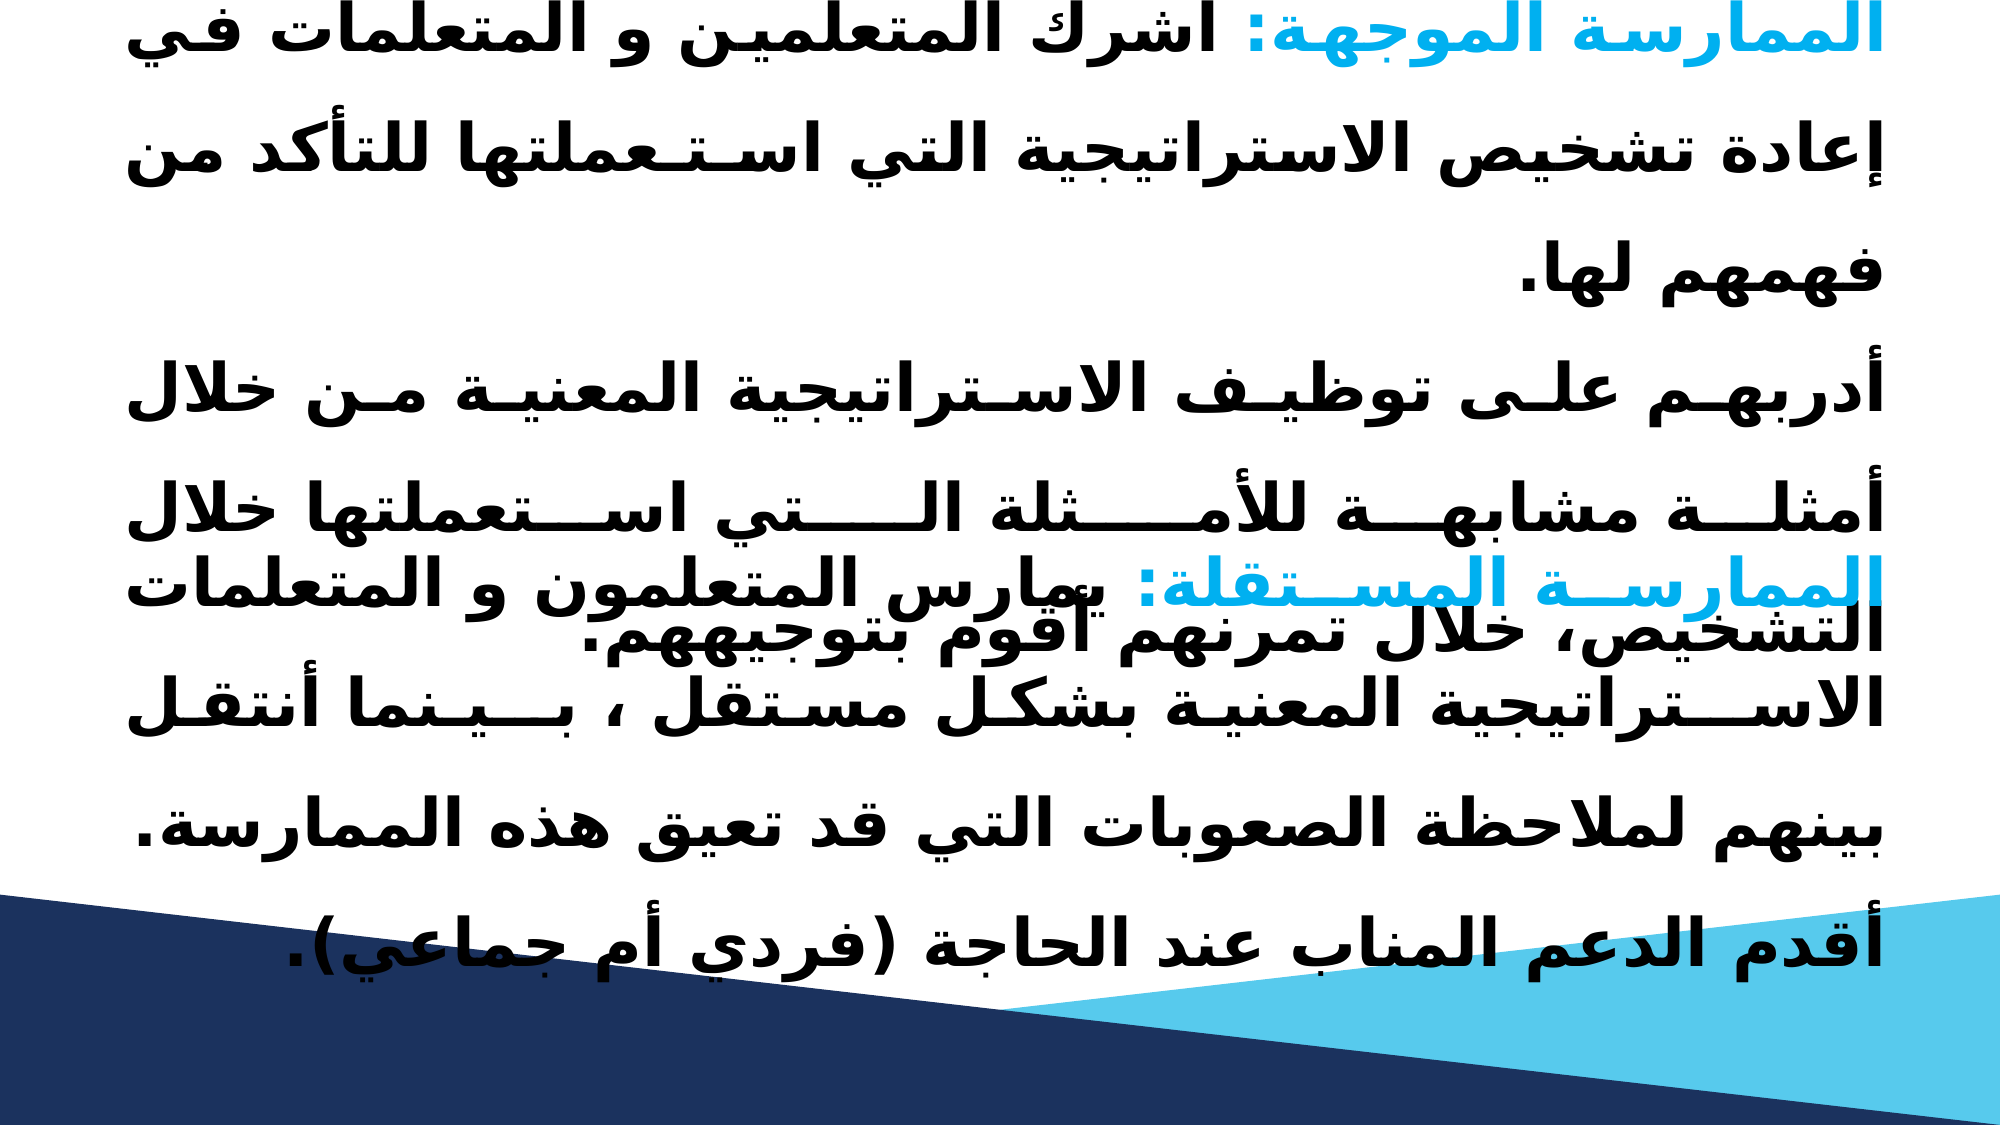

الممارسة الموجهة: أشرك المتعلمين و المتعلمات في إعادة تشخيص الاستراتيجية التي اسـتـعملتها للتأكد من فهمهم لها.
أدربهم على توظيف الاستراتيجية المعنية من خلال أمثلة مشابهة للأمــثلة الــتي استعملتها خلال التشخيص، خلال تمرنهم أقوم بتوجيههم.
الممارسة المستقلة: يمارس المتعلمون و المتعلمات الاســتراتيجية المعنية بشكل مستقل ، بــيـنما أنتقل بينهم لملاحظة الصعوبات التي قد تعيق هذه الممارسة.
أقدم الدعم المناب عند الحاجة (فردي أم جماعي).